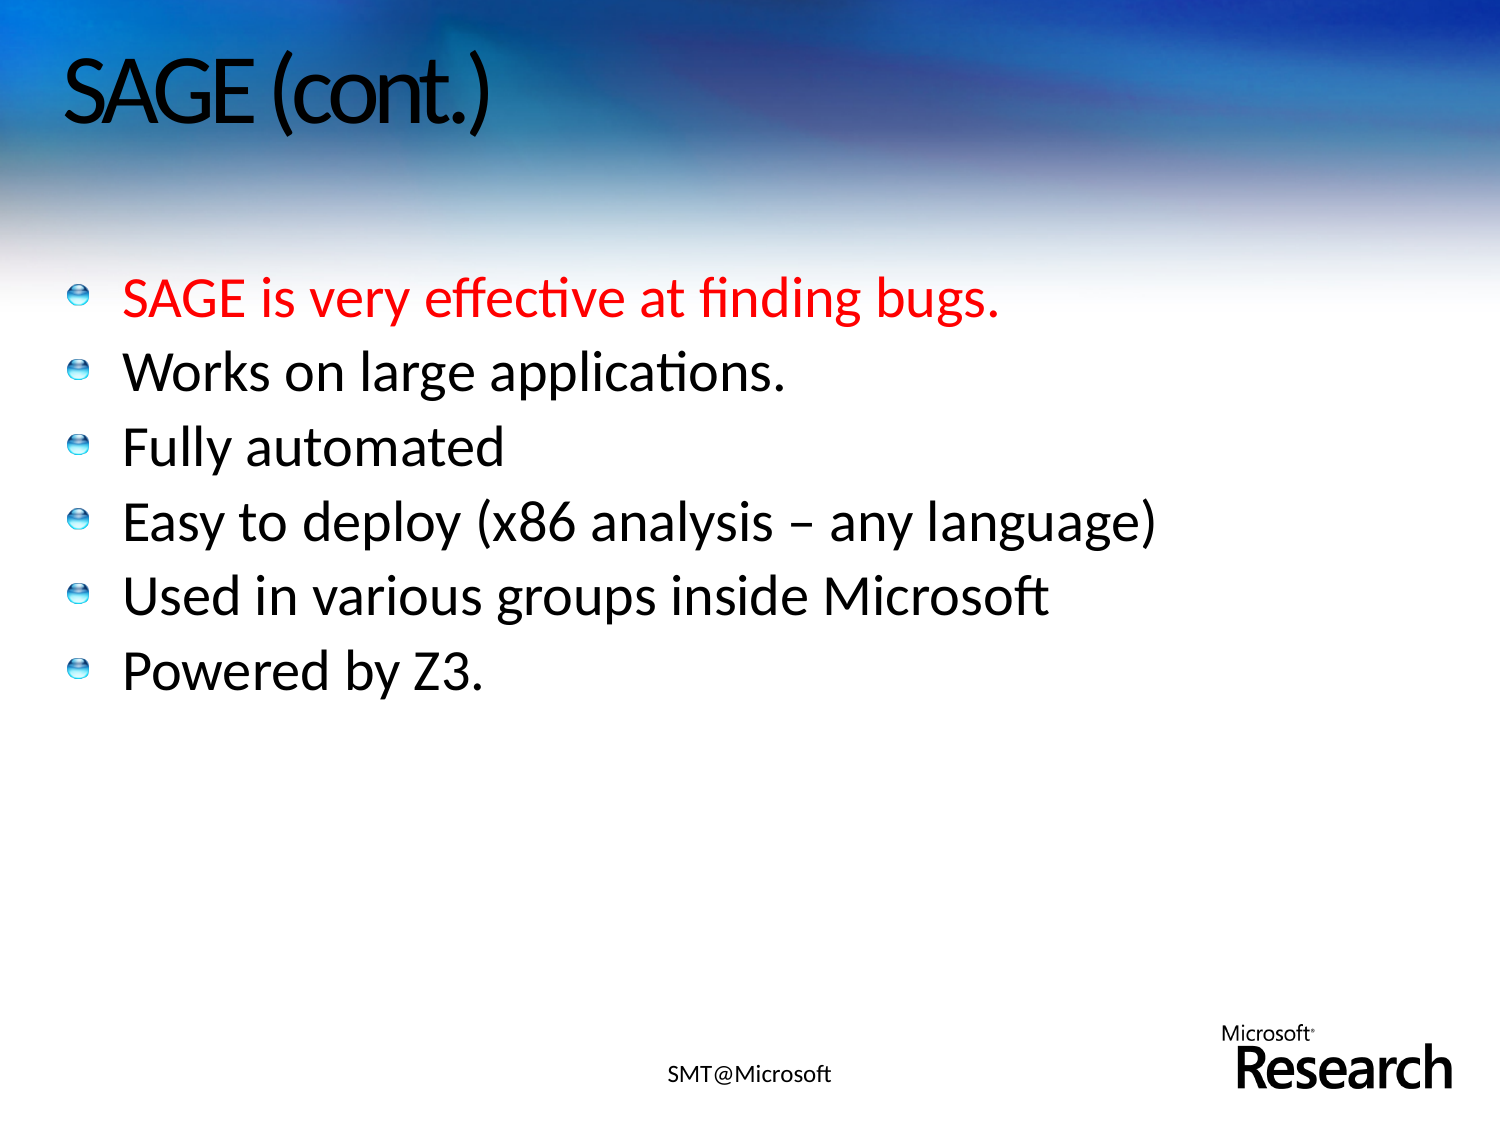

# SAGE (cont.)
SAGE is very effective at finding bugs.
Works on large applications.
Fully automated
Easy to deploy (x86 analysis – any language)
Used in various groups inside Microsoft
Powered by Z3.

SMT@Microsoft